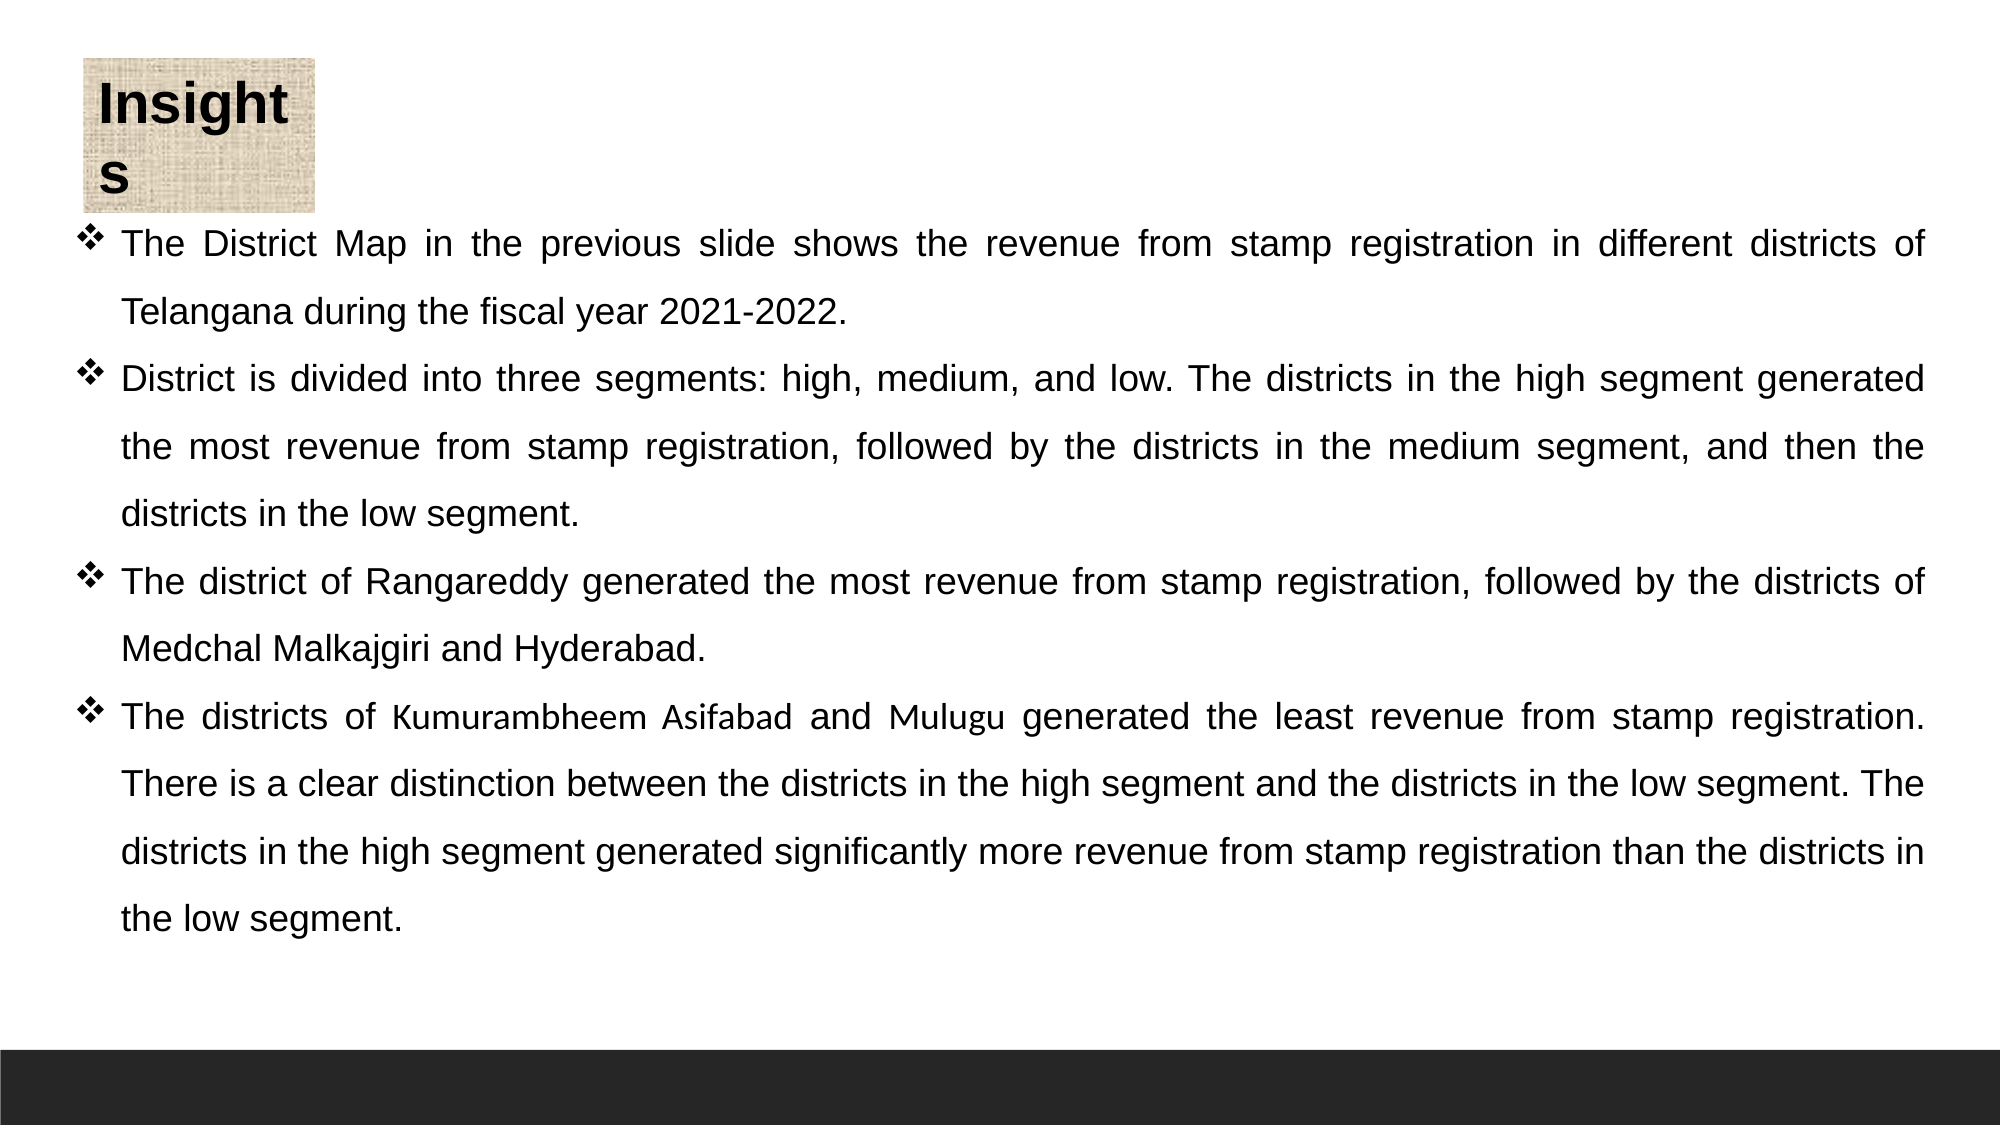

Insights
The District Map in the previous slide shows the revenue from stamp registration in different districts of Telangana during the fiscal year 2021-2022.
District is divided into three segments: high, medium, and low. The districts in the high segment generated the most revenue from stamp registration, followed by the districts in the medium segment, and then the districts in the low segment.
The district of Rangareddy generated the most revenue from stamp registration, followed by the districts of Medchal Malkajgiri and Hyderabad.
The districts of Kumurambheem Asifabad and Mulugu generated the least revenue from stamp registration. There is a clear distinction between the districts in the high segment and the districts in the low segment. The districts in the high segment generated significantly more revenue from stamp registration than the districts in the low segment.